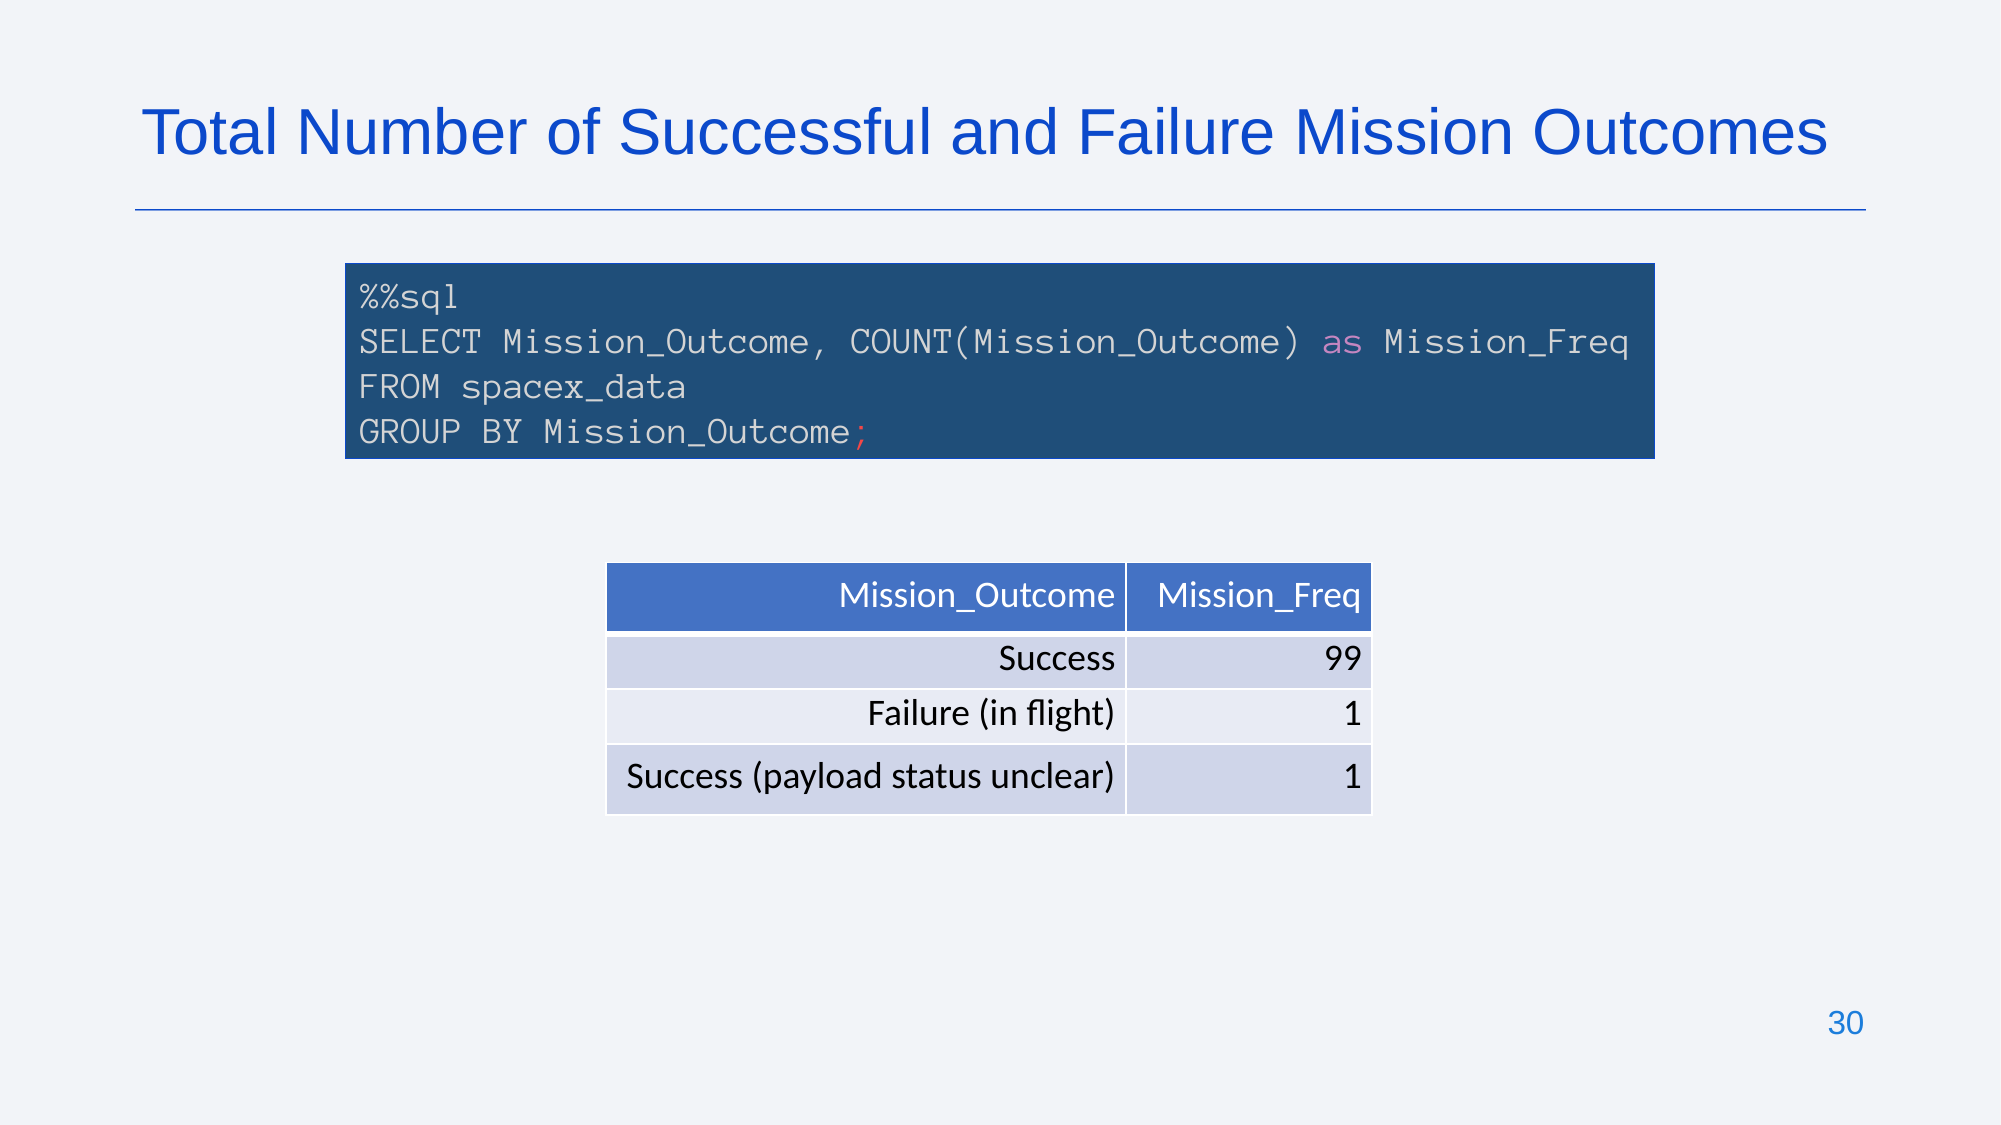

Total Number of Successful and Failure Mission Outcomes
%%sql
SELECT Mission_Outcome, COUNT(Mission_Outcome) as Mission_Freq
FROM spacex_data
GROUP BY Mission_Outcome;
| Mission\_Outcome | Mission\_Freq |
| --- | --- |
| Success | 99 |
| Failure (in flight) | 1 |
| Success (payload status unclear) | 1 |
30